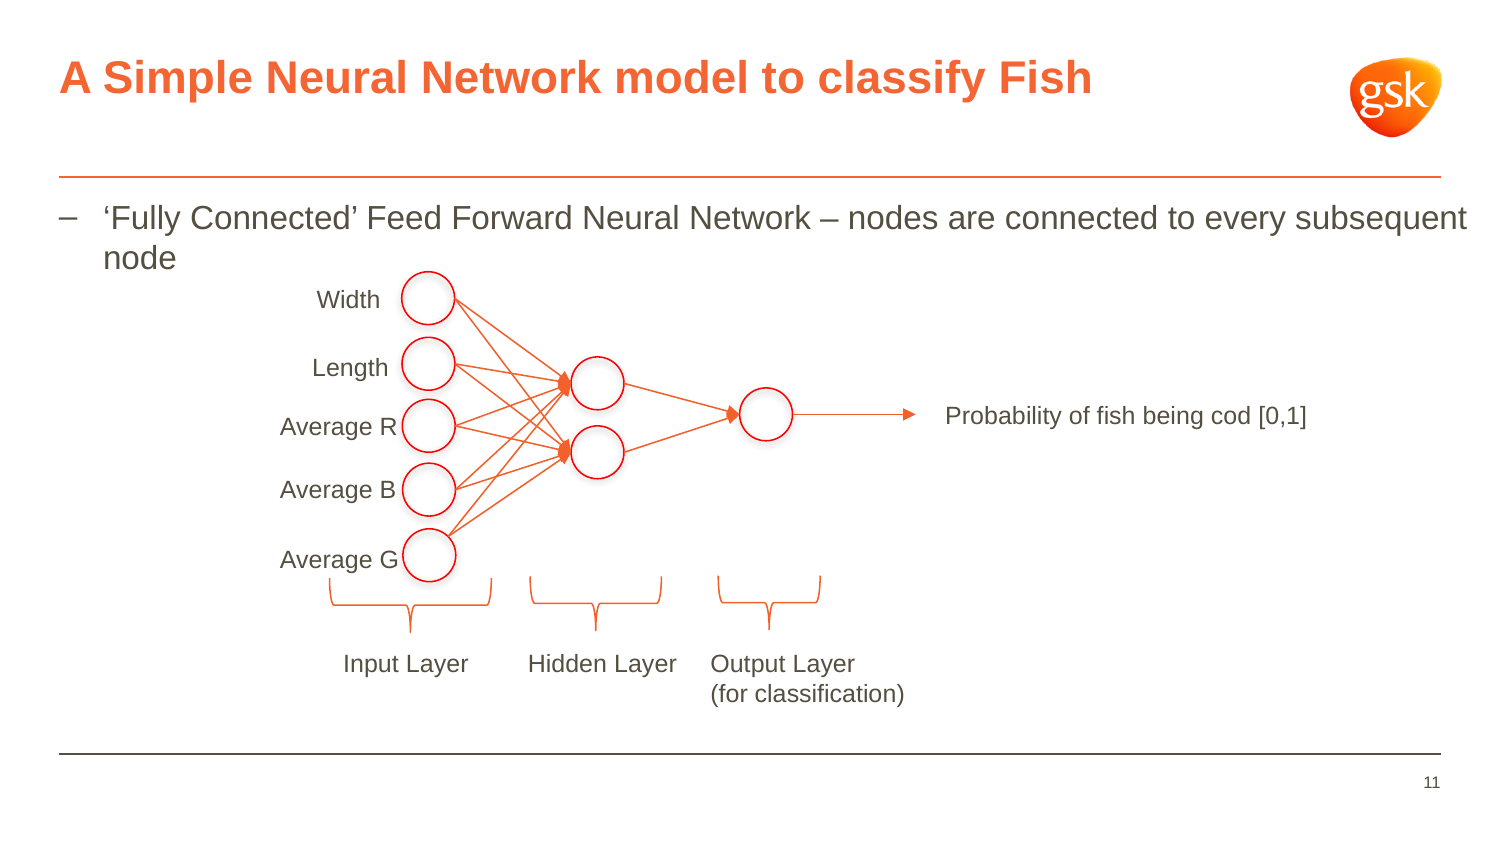

# A Simple Neural Network model to classify Fish
‘Fully Connected’ Feed Forward Neural Network – nodes are connected to every subsequent node

Width
Length
Probability of fish being cod [0,1]
Average R
Average B
Average G

Input Layer
Output Layer
(for classification)
Hidden Layer
11